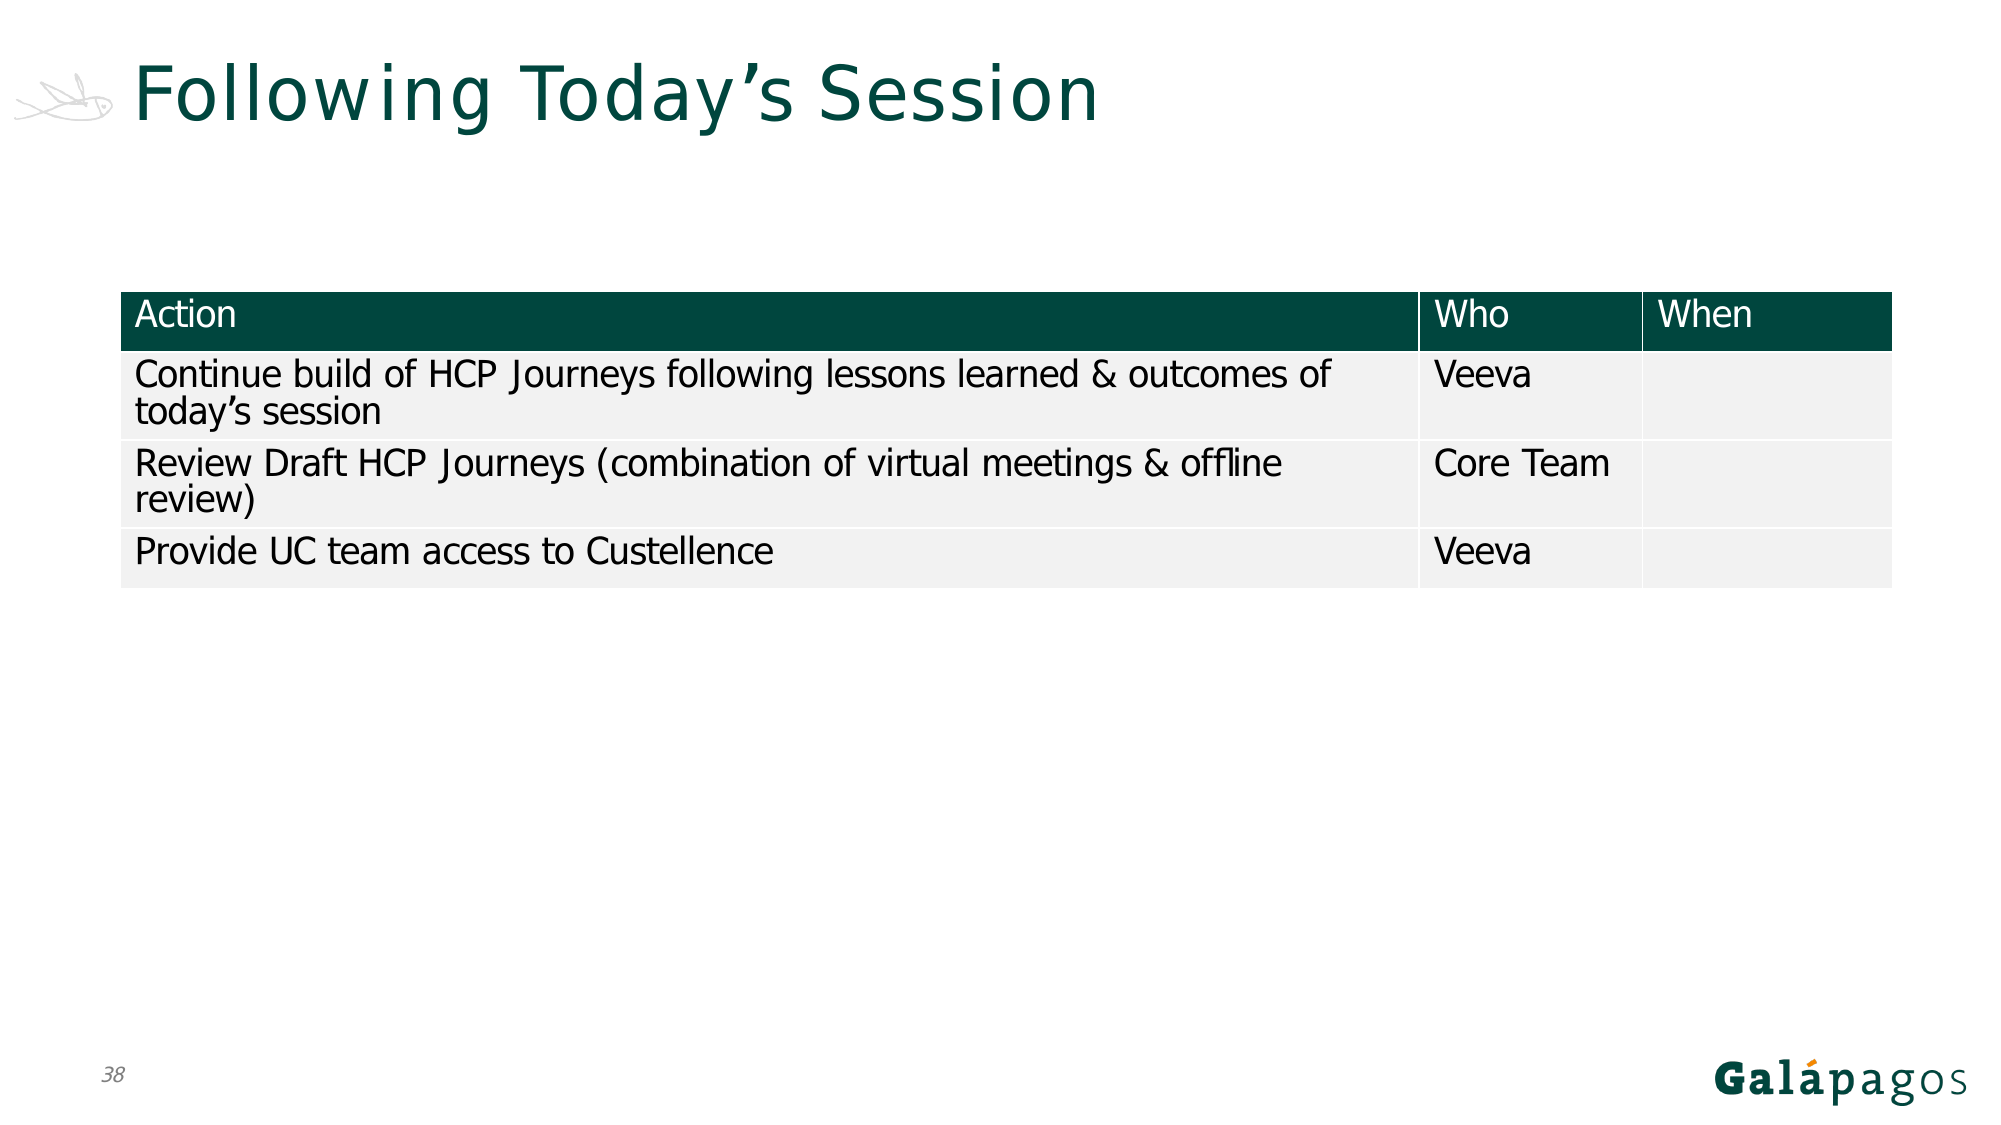

# Following Today’s Session
| Action | Who | When |
| --- | --- | --- |
| Continue build of HCP Journeys following lessons learned & outcomes of today’s session | Veeva |  |
| Review Draft HCP Journeys (combination of virtual meetings & offline review) | Core Team |  |
| Provide UC team access to Custellence | Veeva |  |